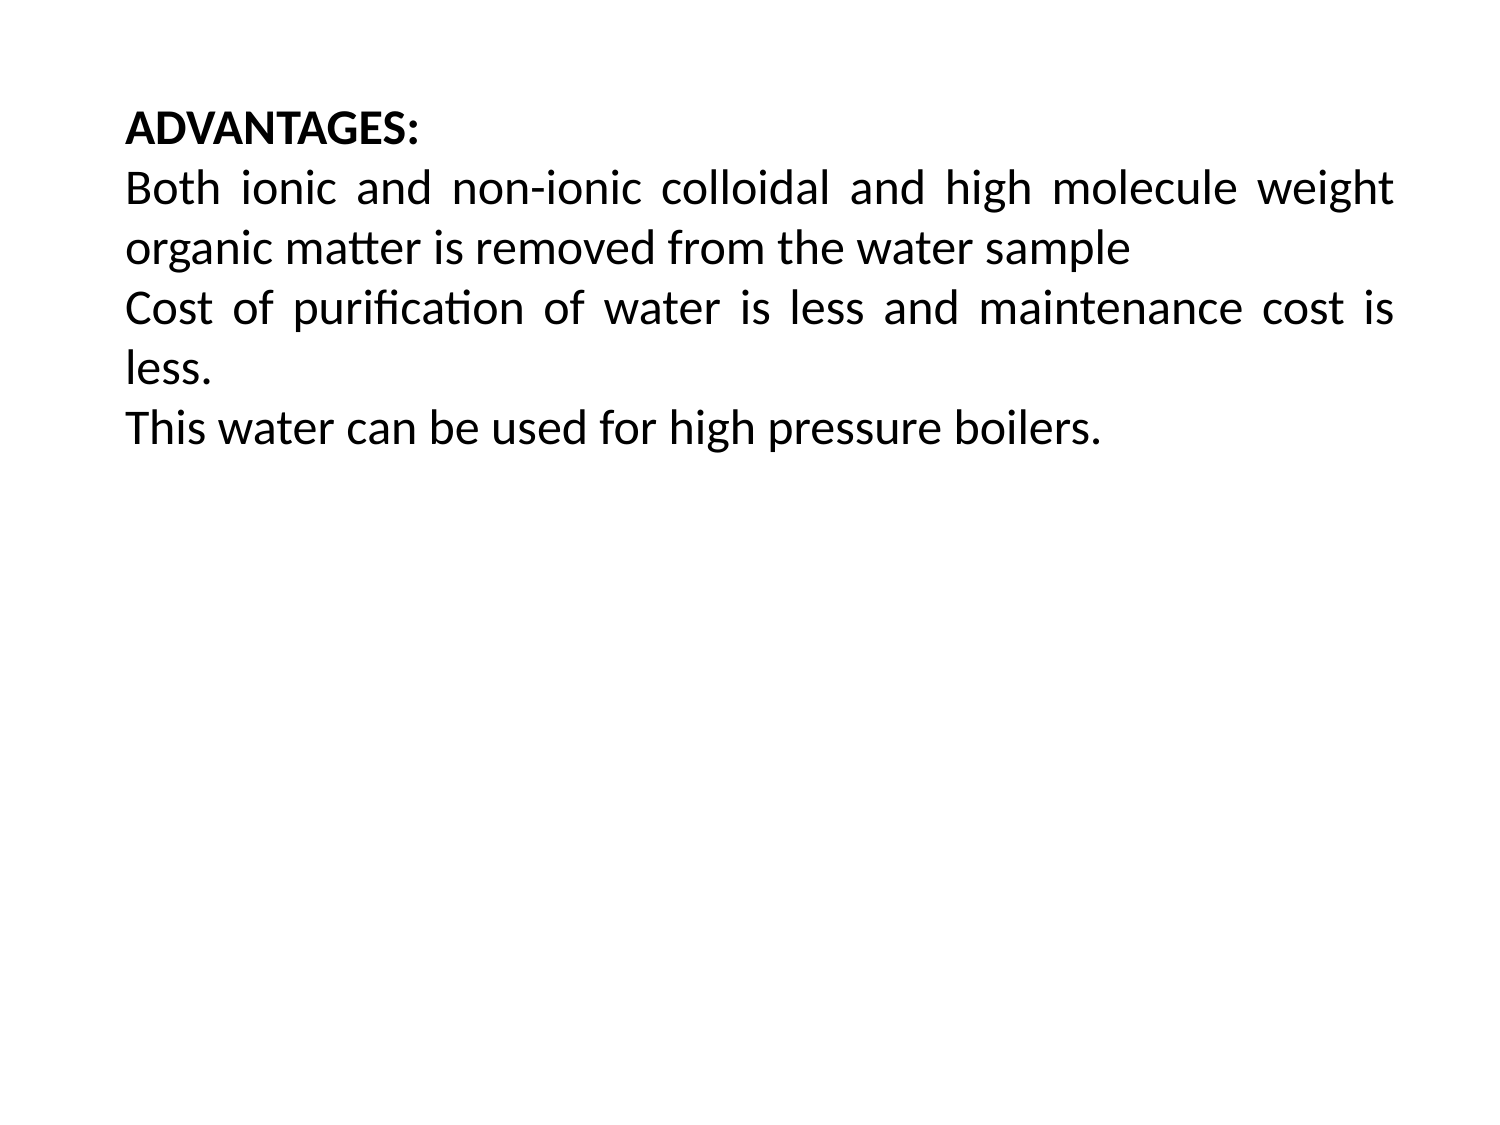

ADVANTAGES:
Both ionic and non-ionic colloidal and high molecule weight organic matter is removed from the water sample
Cost of purification of water is less and maintenance cost is less.
This water can be used for high pressure boilers.